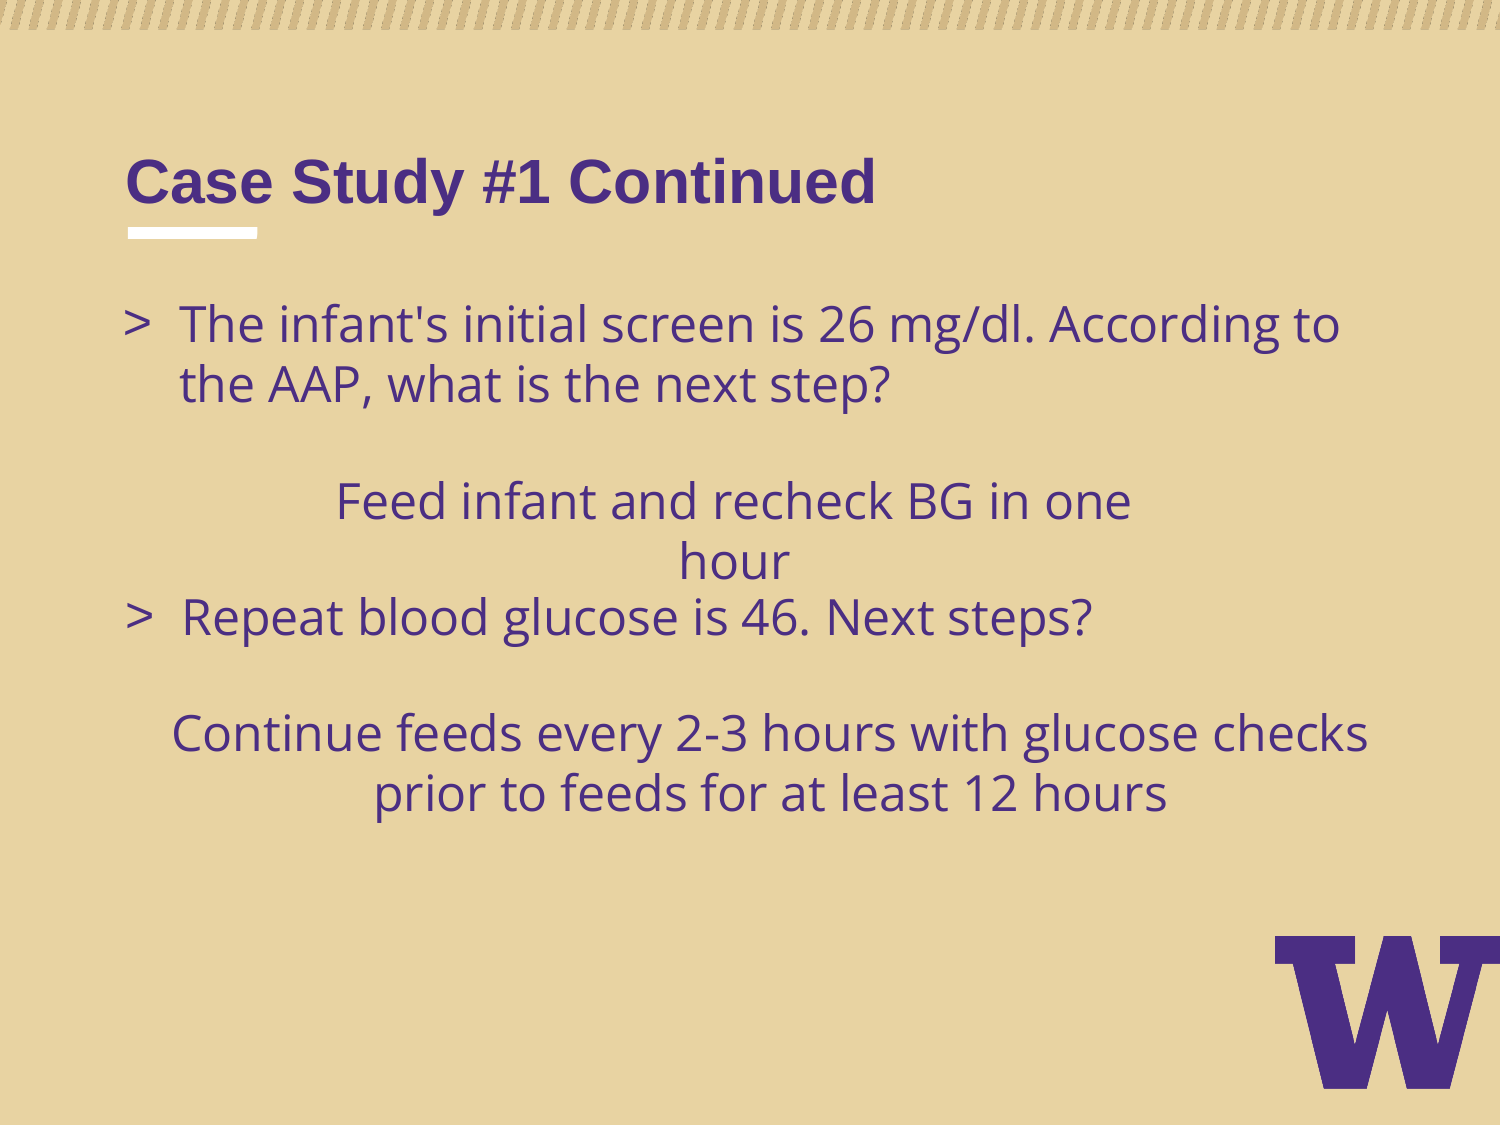

# Case Study #1 Continued
The infant's initial screen is 26 mg/dl. According to the AAP, what is the next step?

Feed infant and recheck BG in one hour

Repeat blood glucose is 46. Next steps?

Continue feeds every 2-3 hours with glucose checks prior to feeds for at least 12 hours